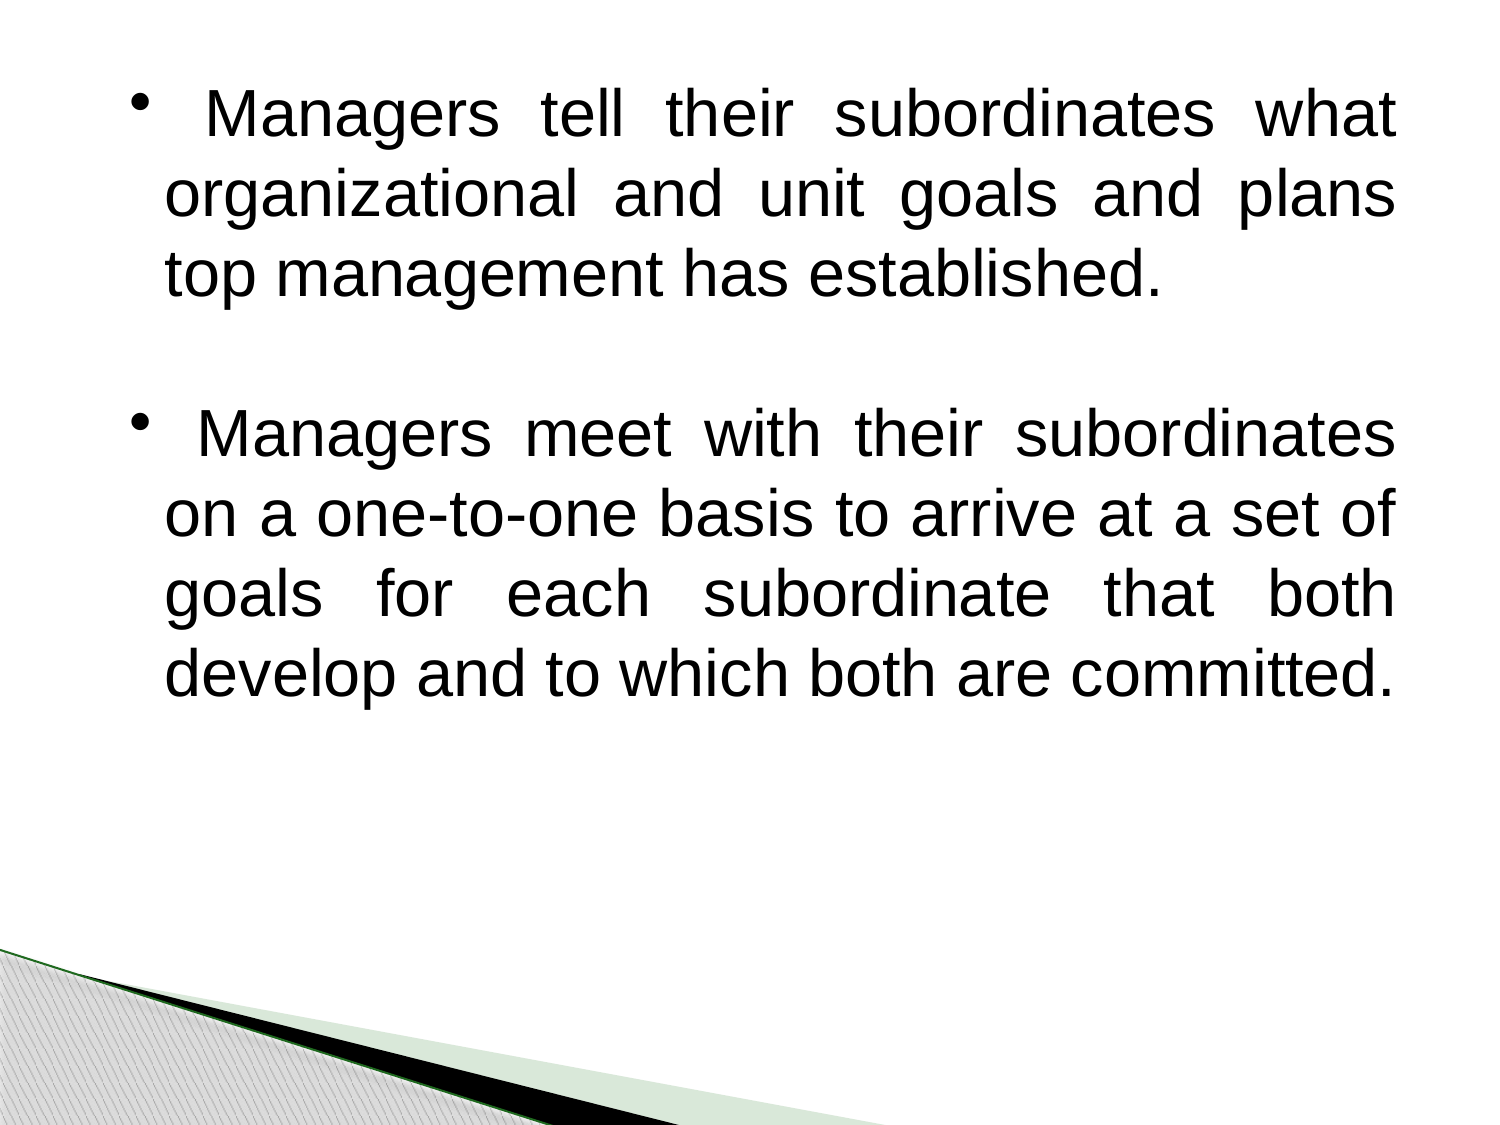

Managers tell their subordinates what organizational and unit goals and plans top management has established.

 Managers meet with their subordinates on a one-to-one basis to arrive at a set of goals for each subordinate that both develop and to which both are committed.